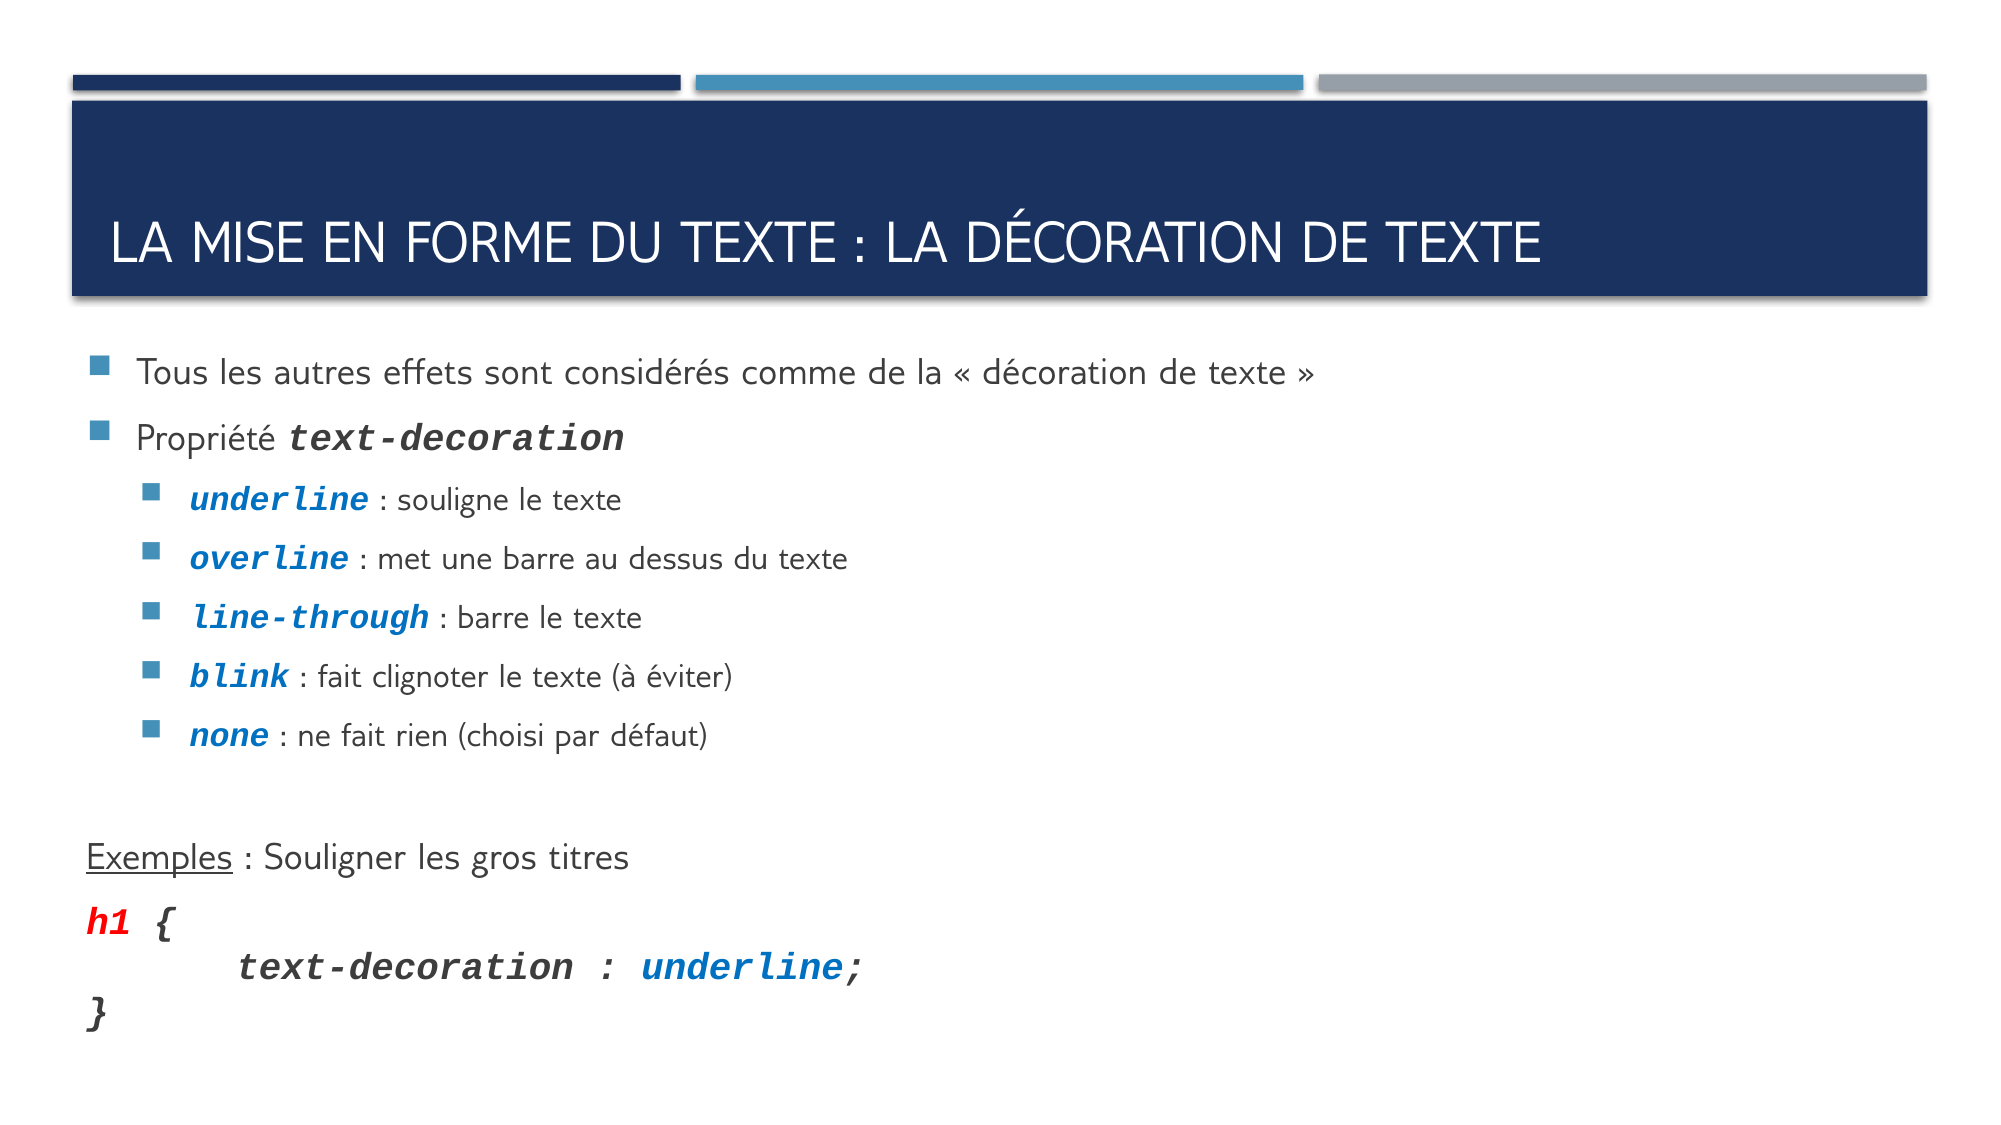

# La mise en forme du texte : La décoration de texte
Tous les autres effets sont considérés comme de la « décoration de texte »
Propriété text-decoration
underline : souligne le texte
overline : met une barre au dessus du texte
line-through : barre le texte
blink : fait clignoter le texte (à éviter)
none : ne fait rien (choisi par défaut)

Exemples : Souligner les gros titres
h1 {
	text-decoration : underline;
}